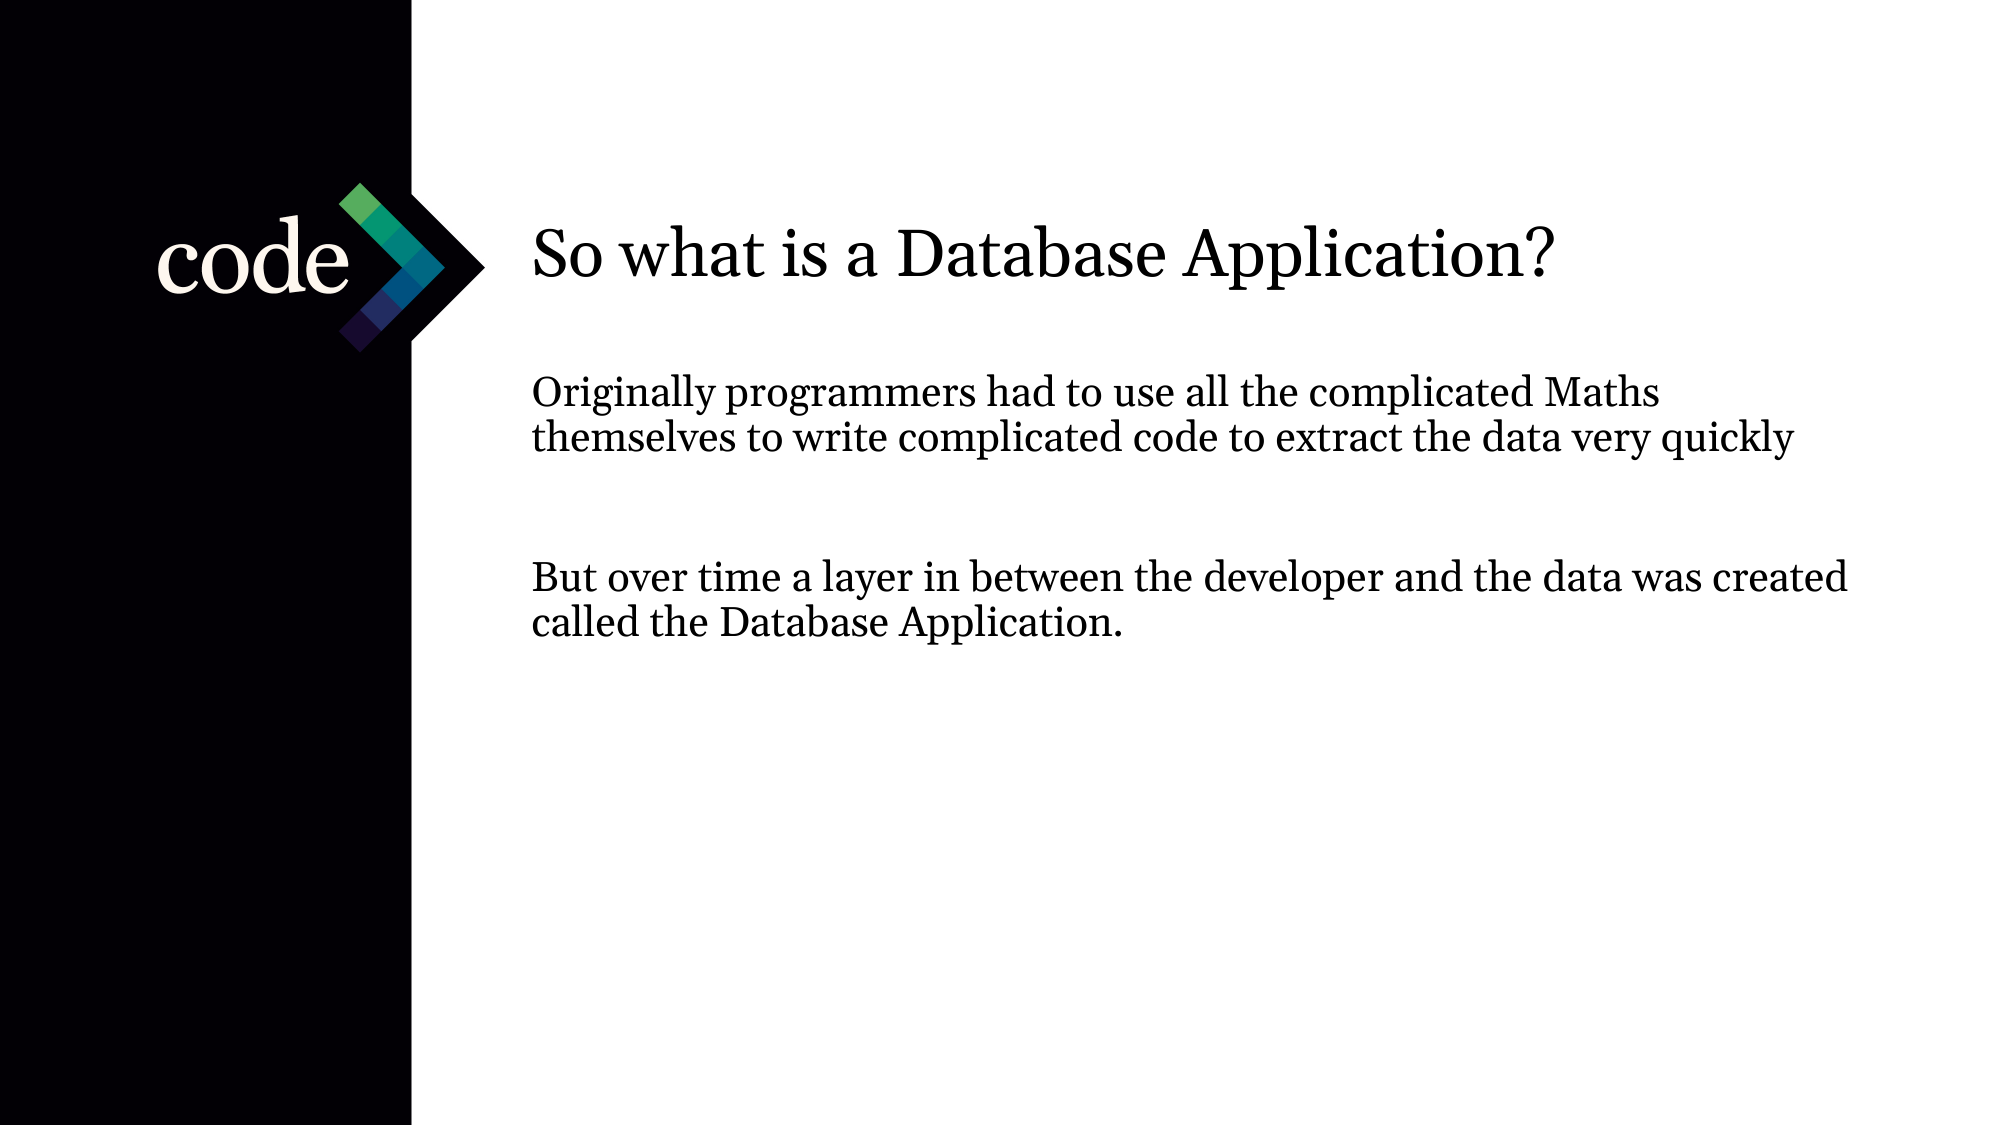

So what is a Database Application?
Originally programmers had to use all the complicated Maths themselves to write complicated code to extract the data very quickly

But over time a layer in between the developer and the data was created called the Database Application.